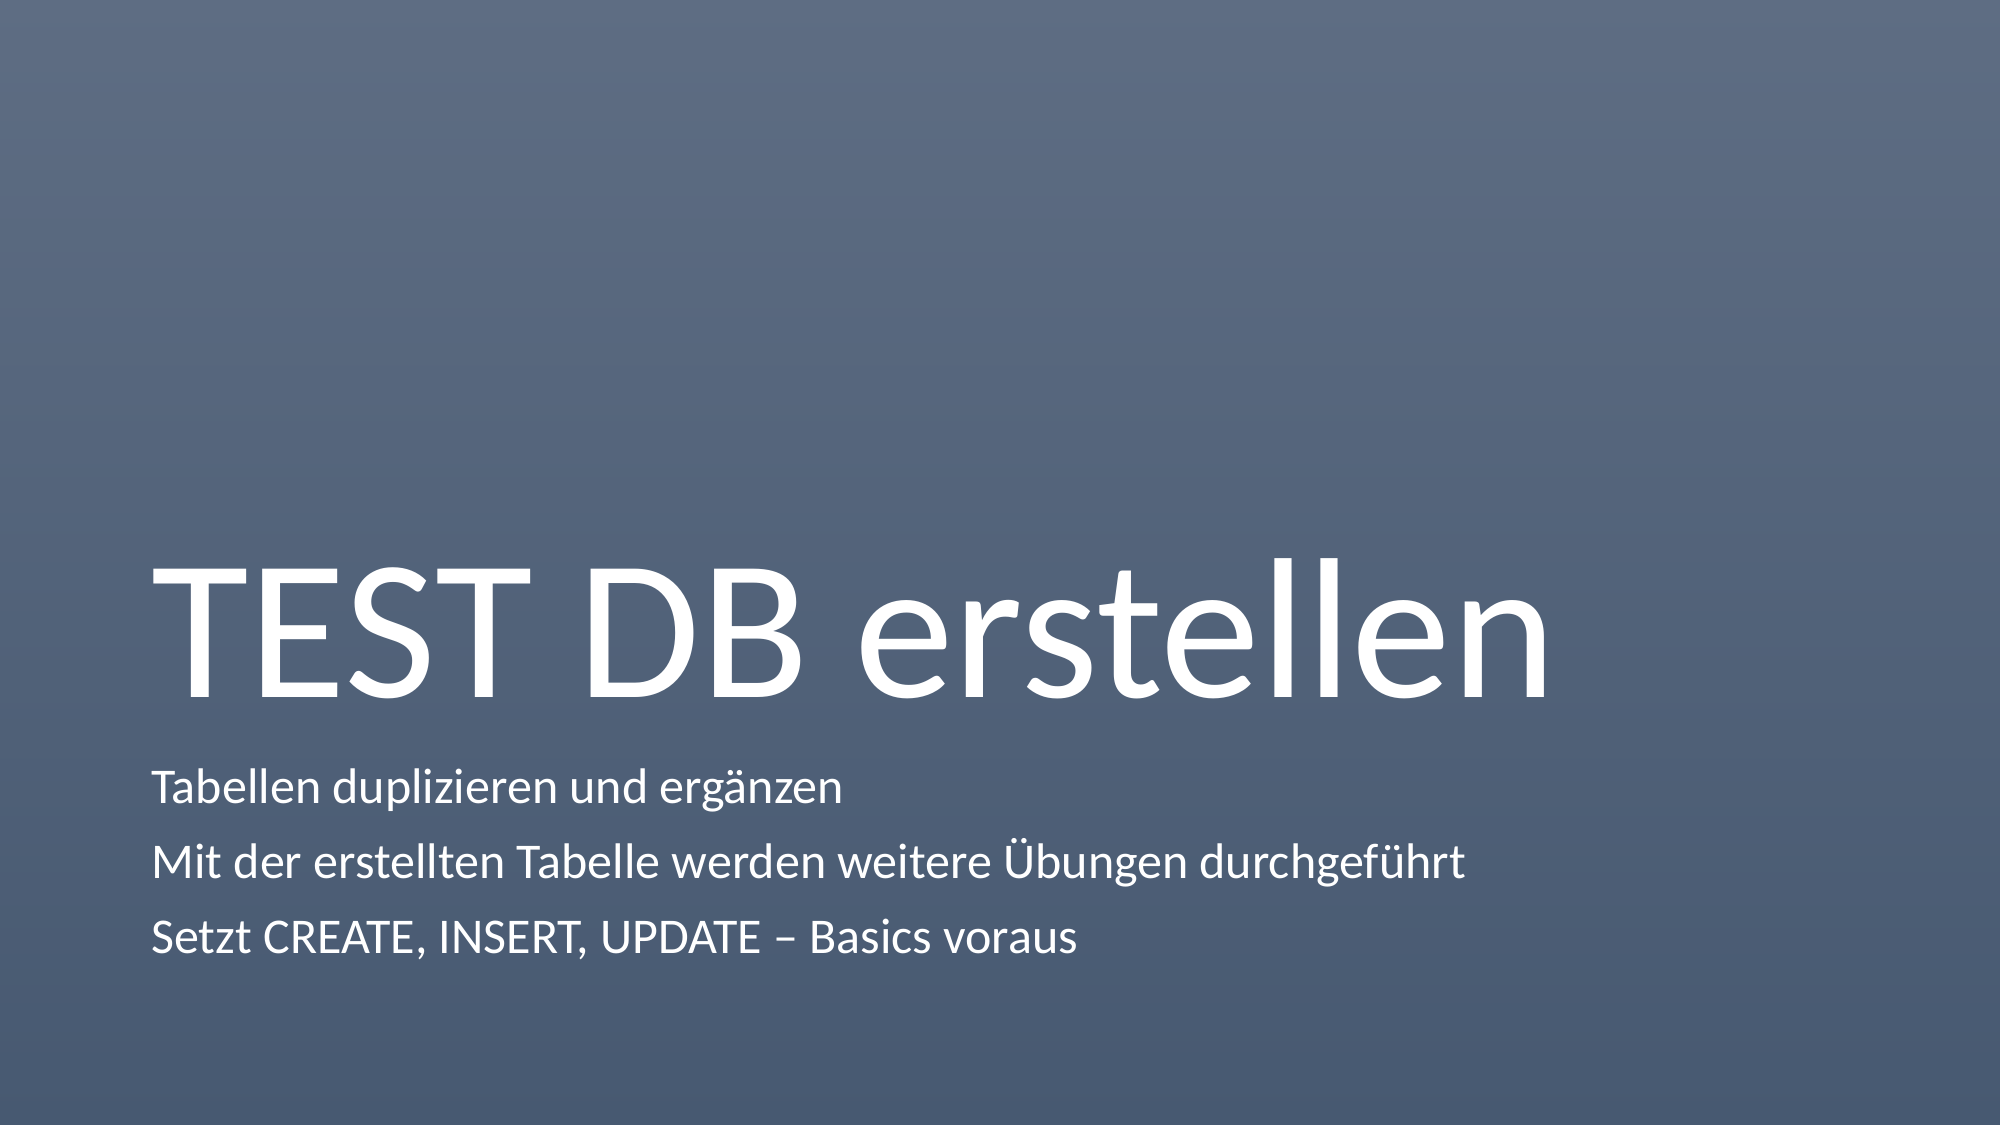

# TEST DB erstellen
Tabellen duplizieren und ergänzen
Mit der erstellten Tabelle werden weitere Übungen durchgeführt
Setzt CREATE, INSERT, UPDATE – Basics voraus